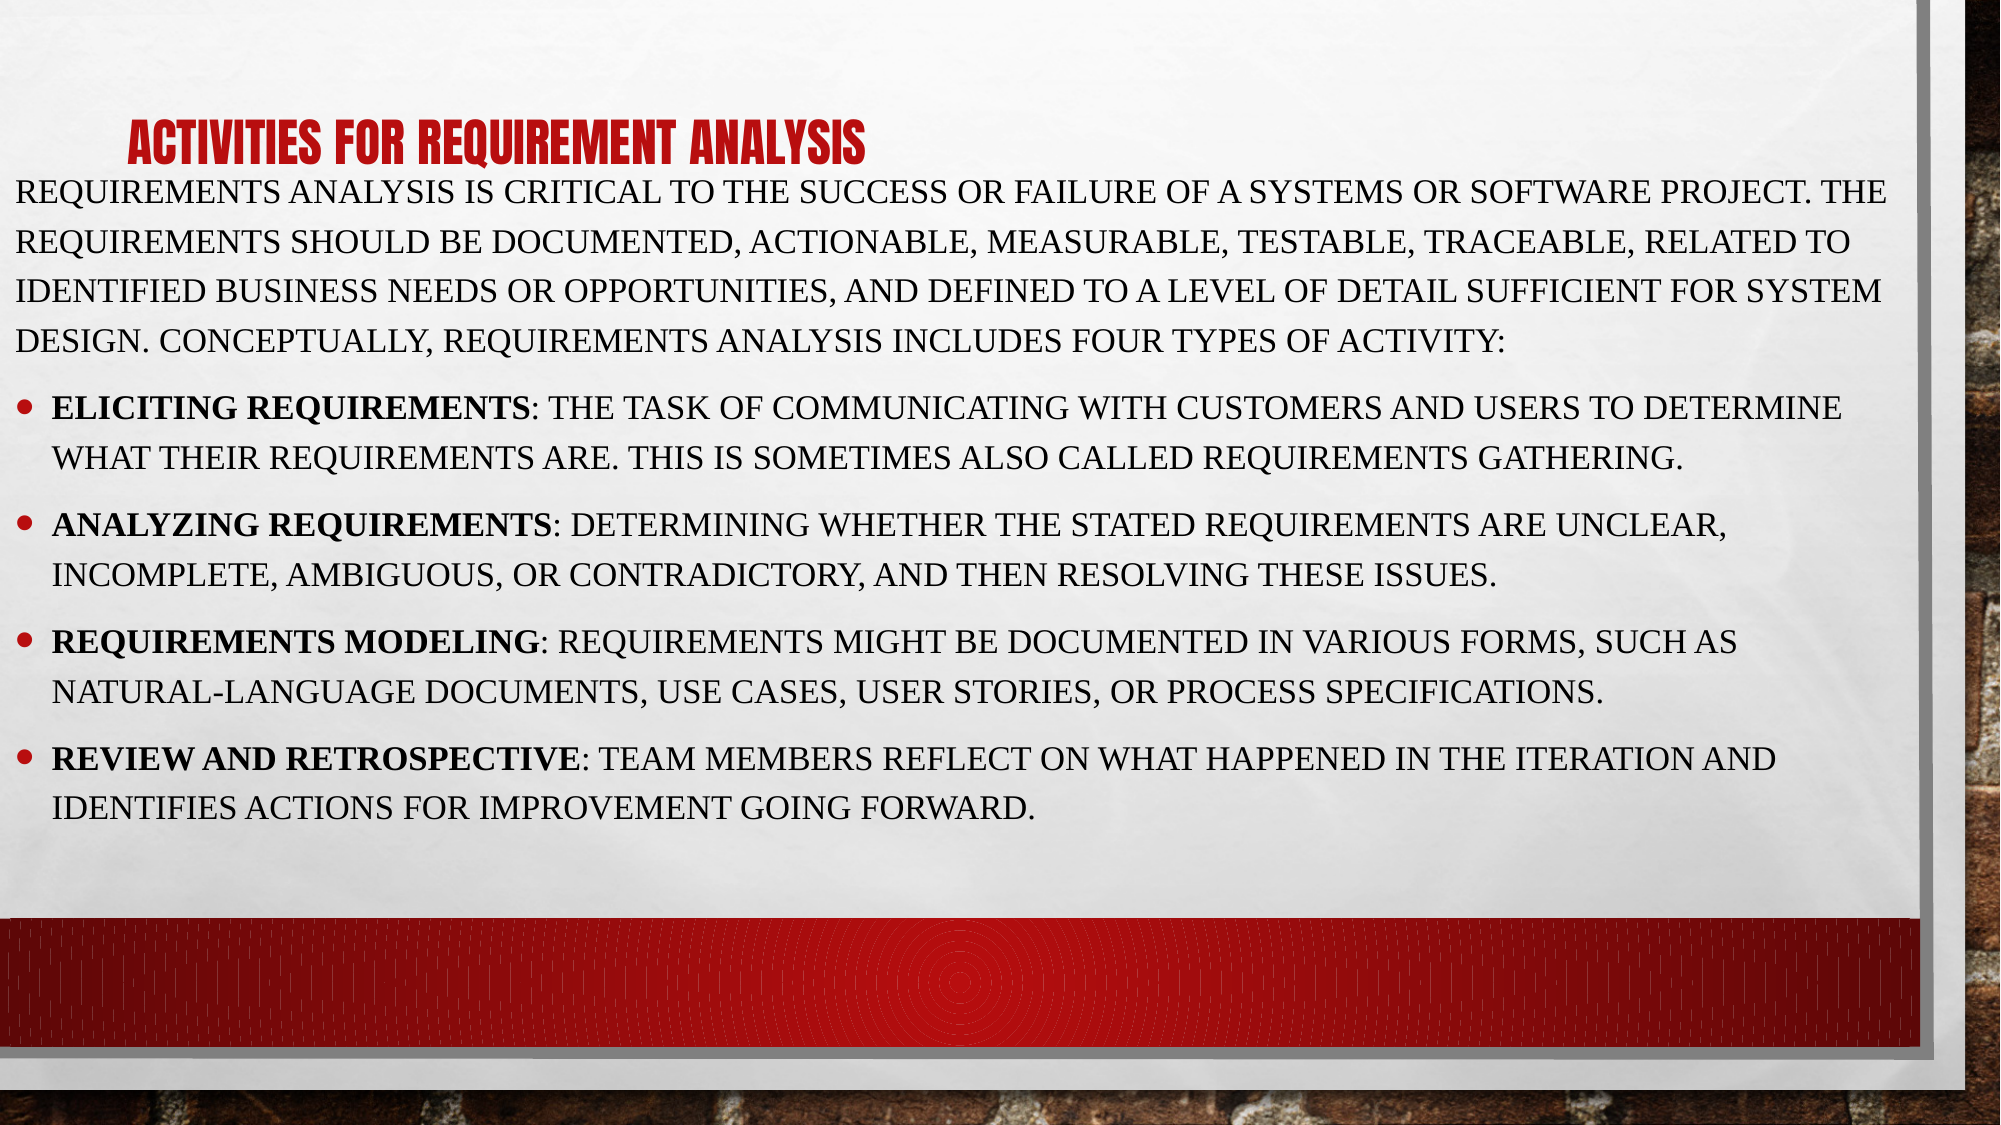

# Activities for Requirement Analysis
Requirements analysis is critical to the success or failure of a systems or software project. The requirements should be documented, actionable, measurable, testable, traceable, related to identified business needs or opportunities, and defined to a level of detail sufficient for system design. Conceptually, requirements analysis includes four types of activity:
Eliciting requirements: the task of communicating with customers and users to determine what their requirements are. This is sometimes also called requirements gathering.
Analyzing requirements: determining whether the stated requirements are unclear, incomplete, ambiguous, or contradictory, and then resolving these issues.
Requirements modeling: Requirements might be documented in various forms, such as natural-language documents, use cases, user stories, or process specifications.
Review and retrospective: Team members reflect on what happened in the iteration and identifies actions for improvement going forward.